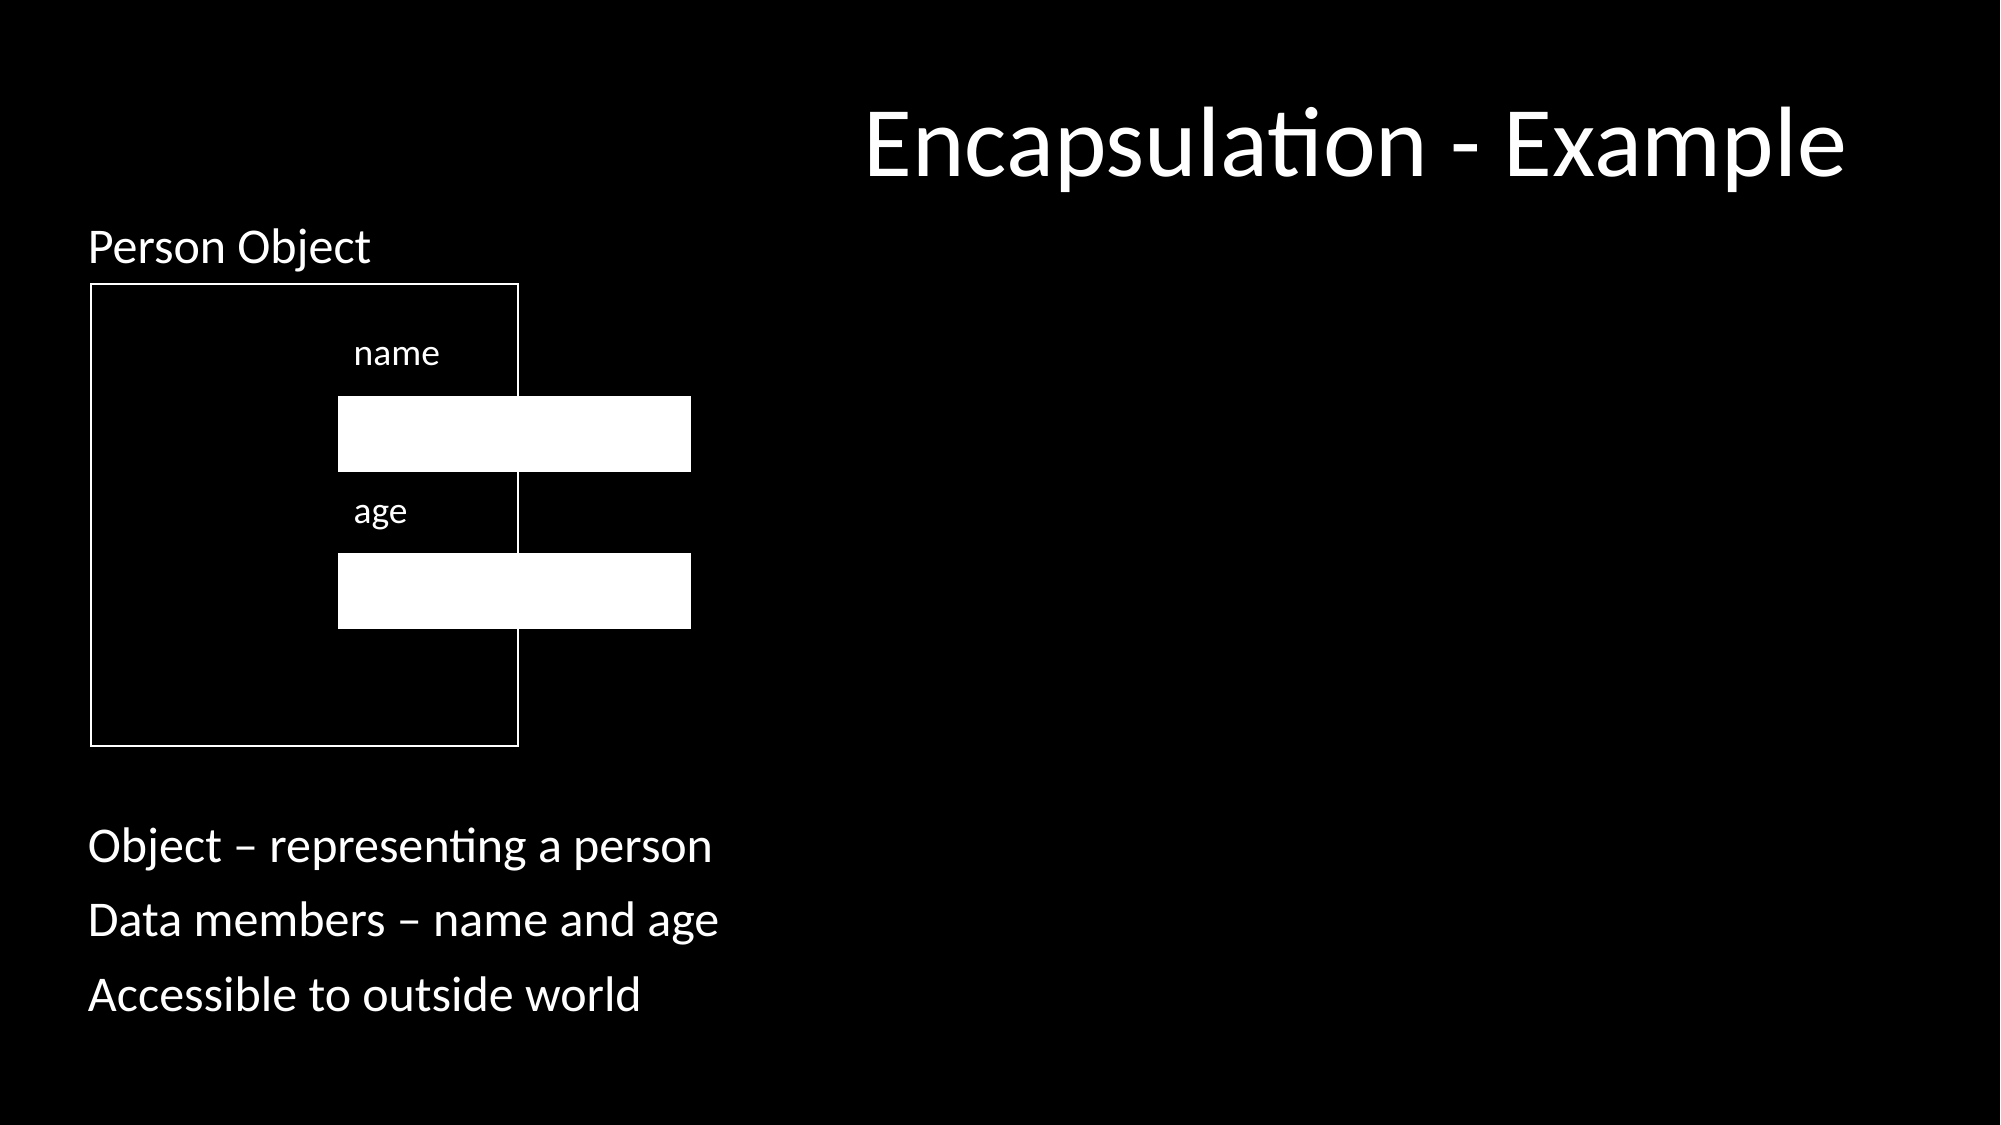

# Encapsulation - Example
Person Object

Object – representing a person
Data members – name and age
Accessible to outside world

name

age